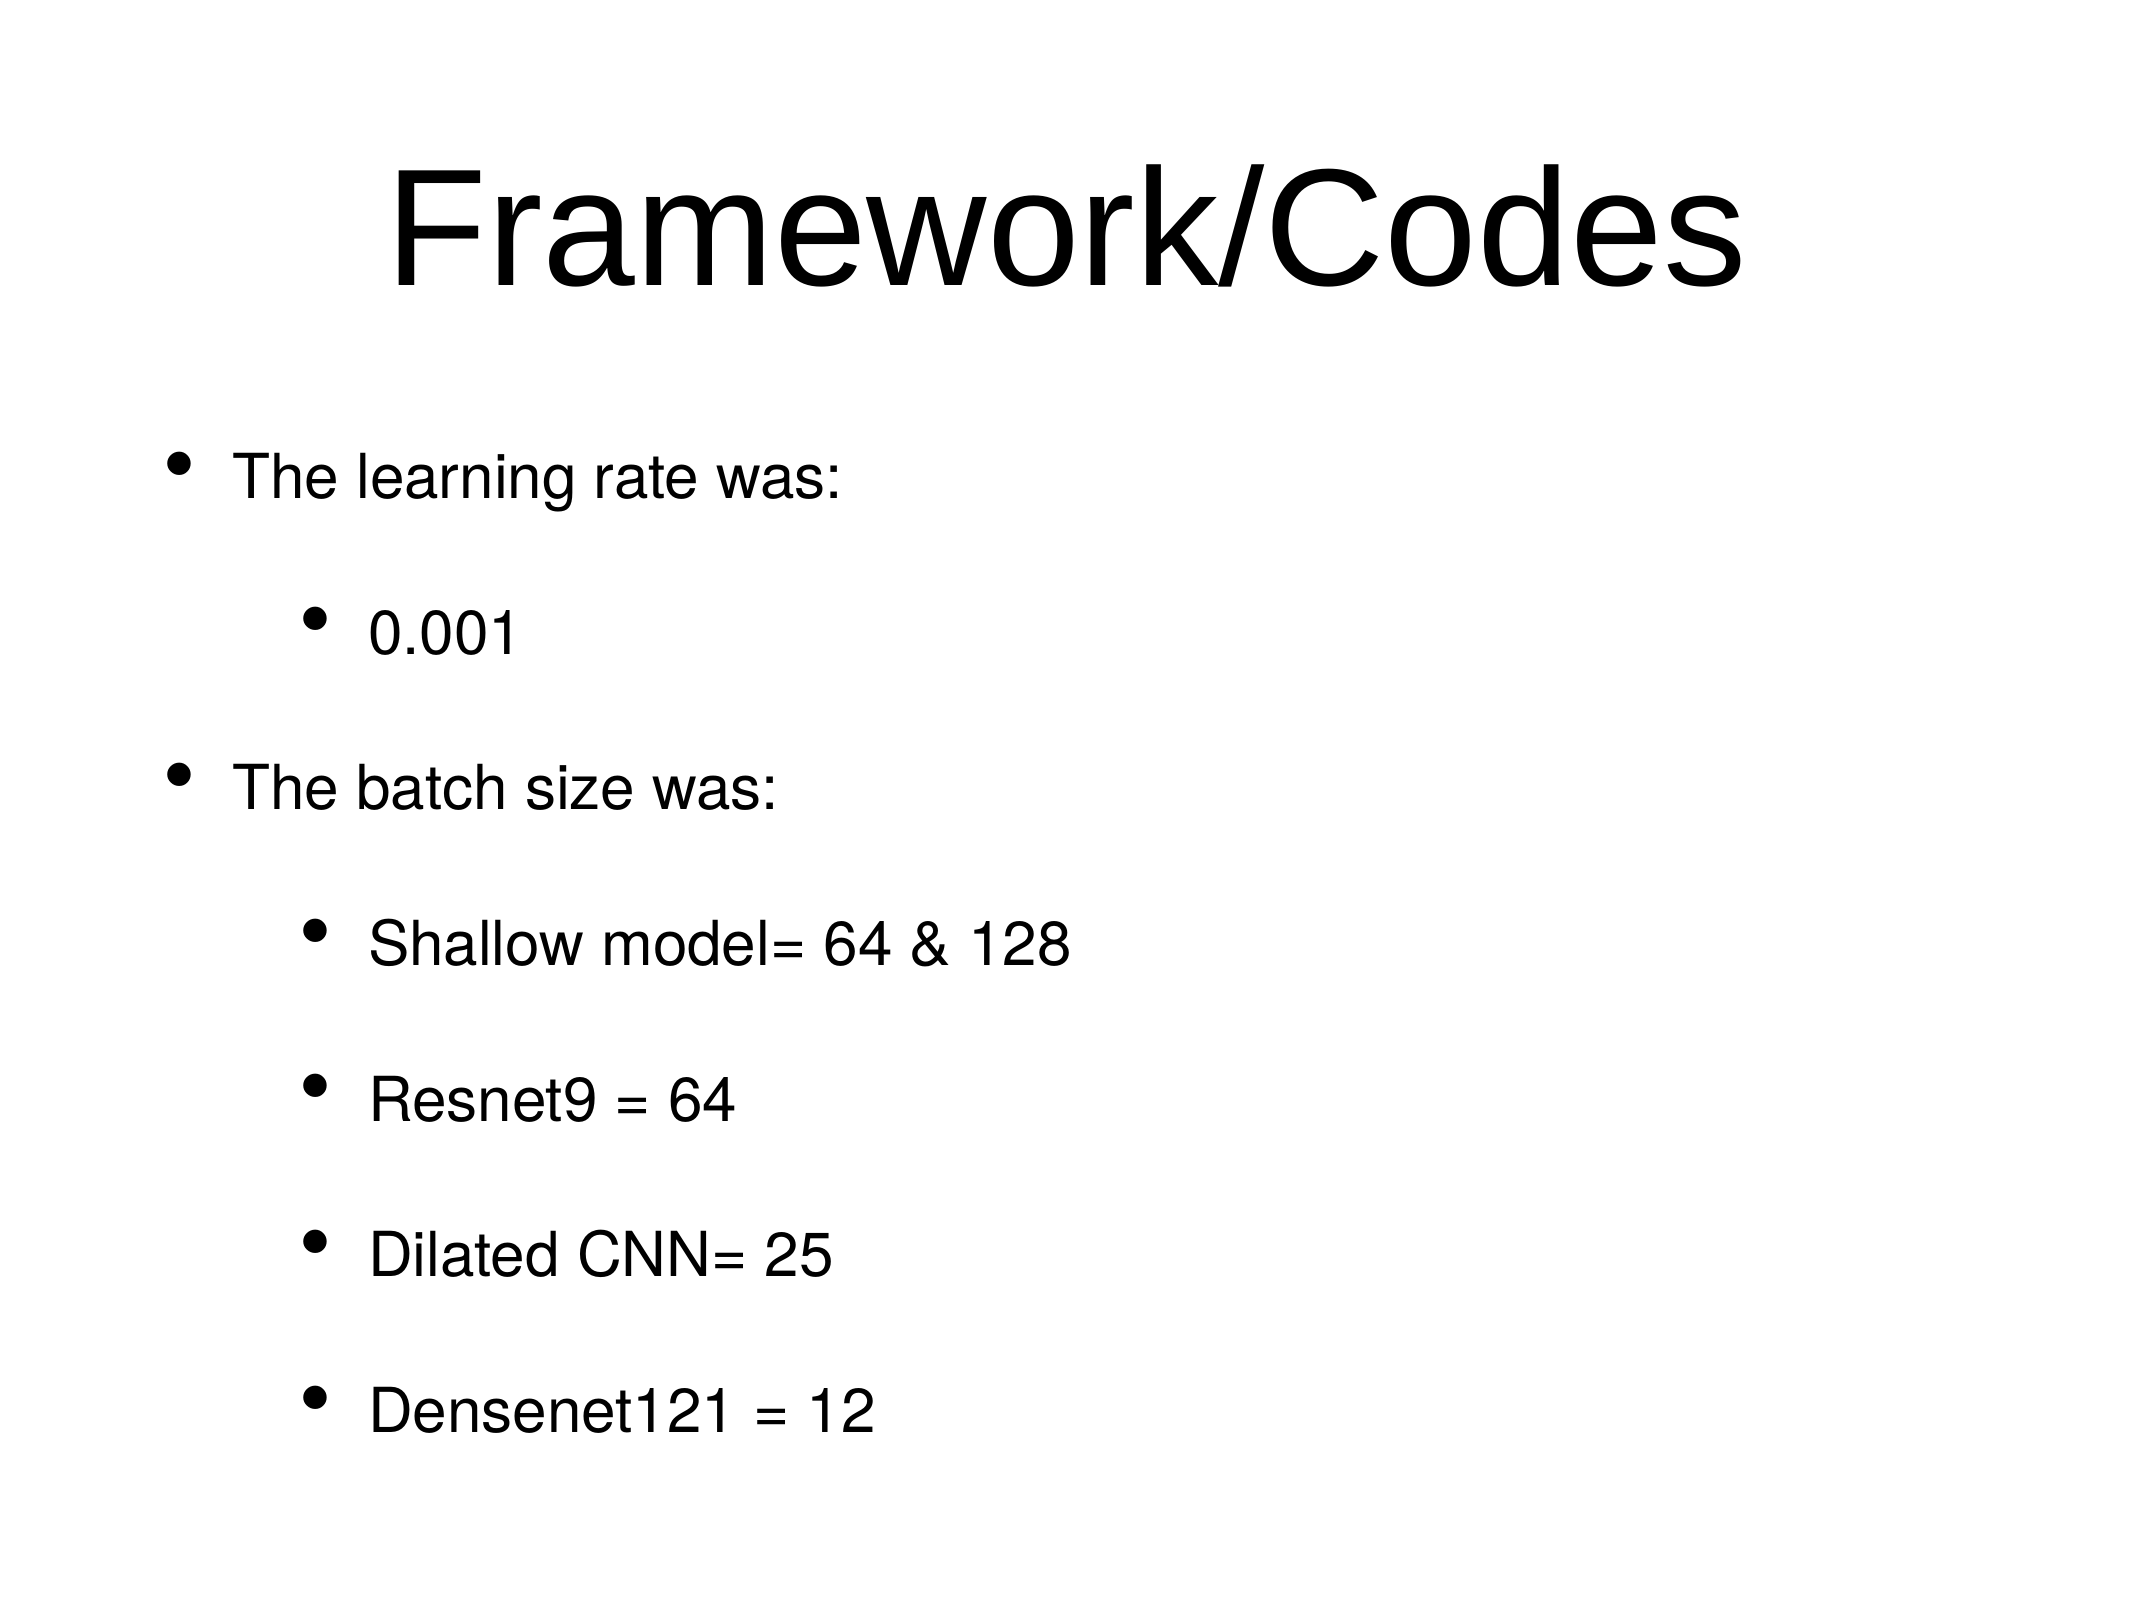

# Framework/Codes
The learning rate was:
0.001
The batch size was:
Shallow model= 64 & 128
Resnet9 = 64
Dilated CNN= 25
Densenet121 = 12